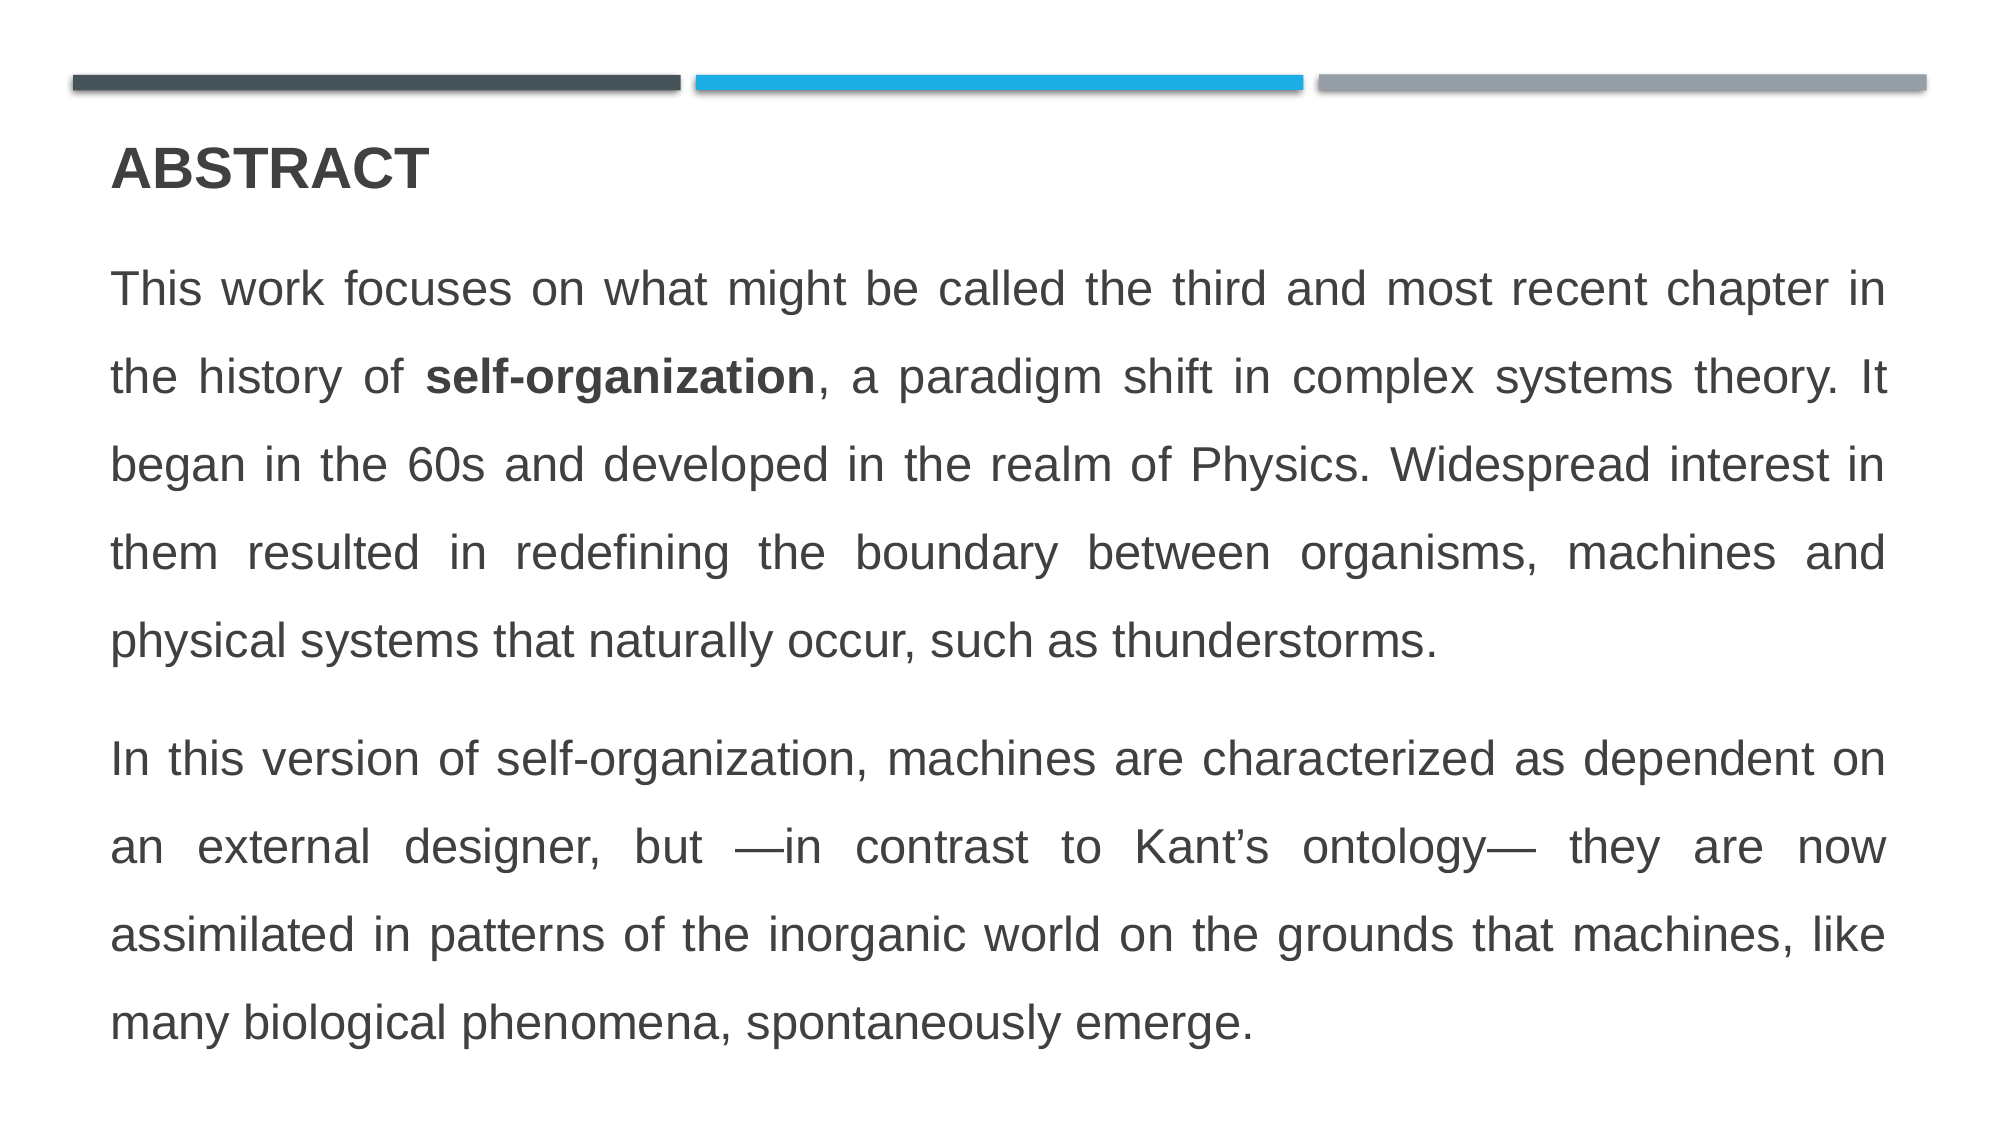

# Abstract
This work focuses on what might be called the third and most recent chapter in the history of self-organization, a paradigm shift in complex systems theory. It began in the 60s and developed in the realm of Physics. Widespread interest in them resulted in redefining the boundary between organisms, machines and physical systems that naturally occur, such as thunderstorms.
In this version of self-organization, machines are characterized as dependent on an external designer, but —in contrast to Kant’s ontology— they are now assimilated in patterns of the inorganic world on the grounds that machines, like many biological phenomena, spontaneously emerge.